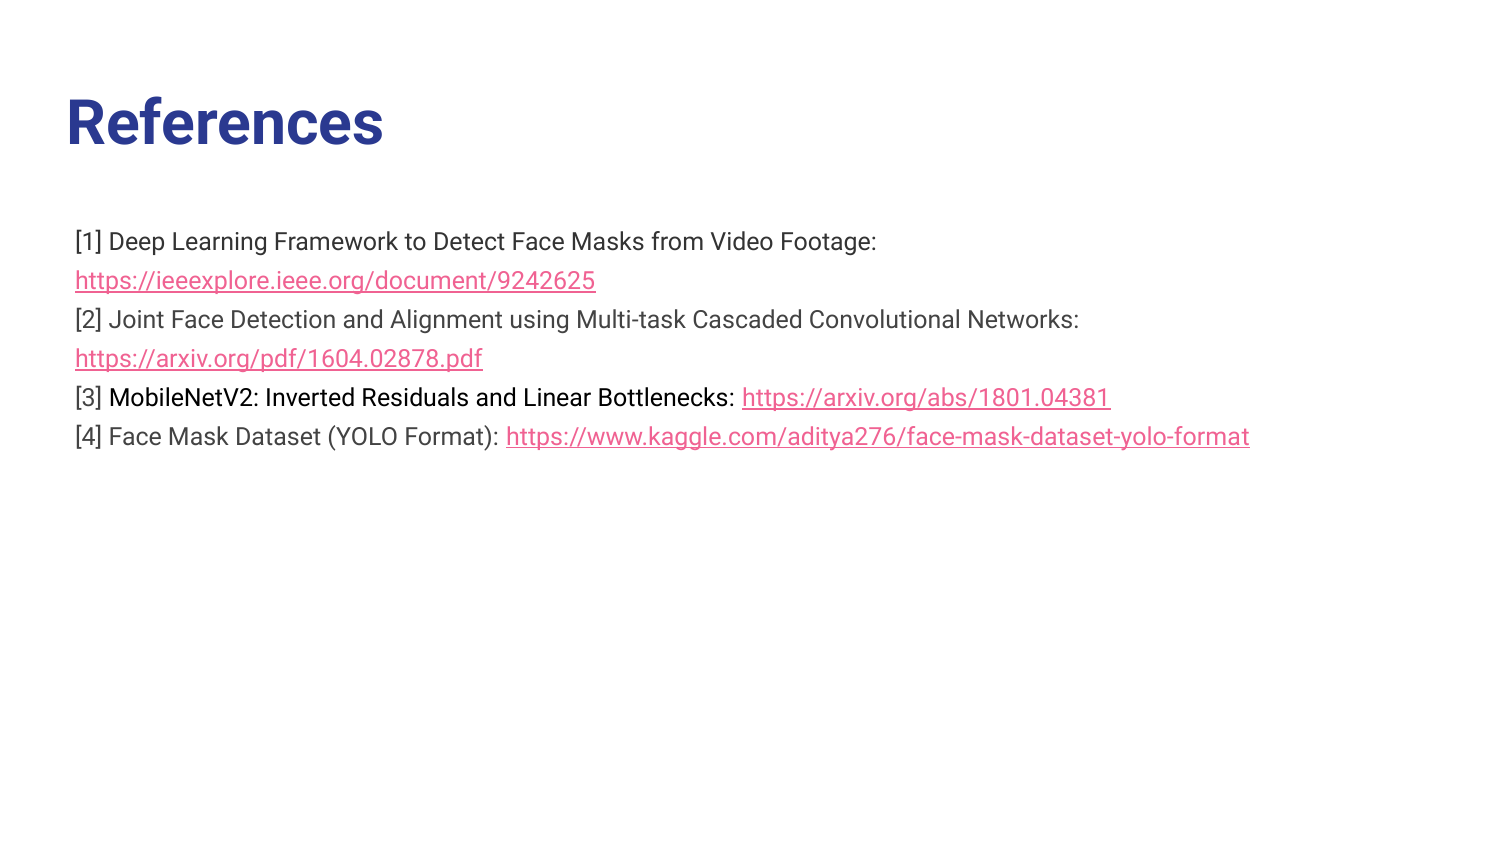

# References
[1] Deep Learning Framework to Detect Face Masks from Video Footage: https://ieeexplore.ieee.org/document/9242625
[2] Joint Face Detection and Alignment using Multi-task Cascaded Convolutional Networks: https://arxiv.org/pdf/1604.02878.pdf
[3] MobileNetV2: Inverted Residuals and Linear Bottlenecks: https://arxiv.org/abs/1801.04381
[4] Face Mask Dataset (YOLO Format): https://www.kaggle.com/aditya276/face-mask-dataset-yolo-format